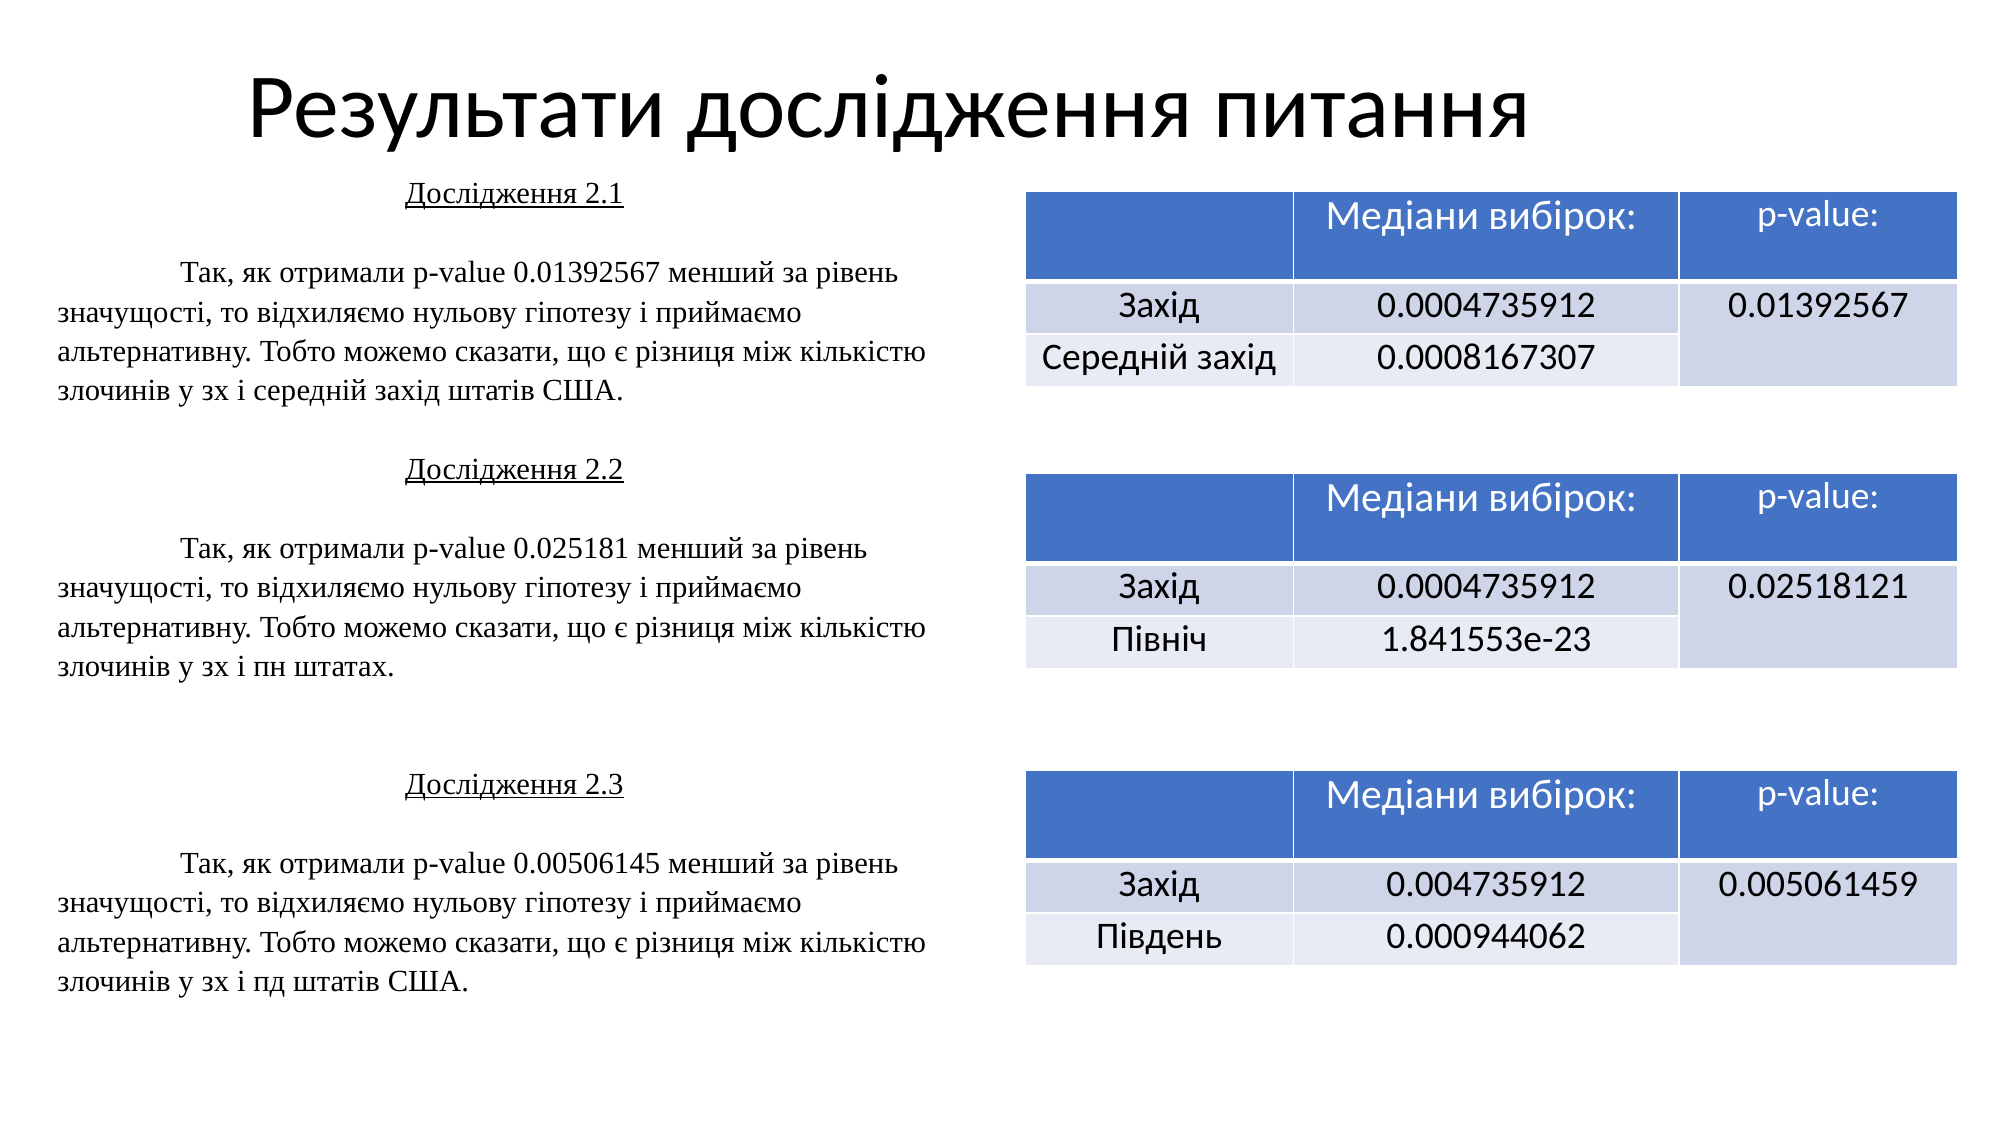

# Результати дослідження питання
Дослідження 2.1

	Так, як отримали p-value 0.01392567 менший за рівень значущості, то відхиляємо нульову гіпотезу і приймаємо альтернативну. Тобто можемо сказати, що є різниця між кількістю злочинів у зх і середній захід штатів США.

Дослідження 2.2

	Так, як отримали p-value 0.025181 менший за рівень значущості, то відхиляємо нульову гіпотезу і приймаємо альтернативну. Тобто можемо сказати, що є різниця між кількістю злочинів у зх і пн штатах.

Дослідження 2.3

	Так, як отримали p-value 0.00506145 менший за рівень значущості, то відхиляємо нульову гіпотезу і приймаємо альтернативну. Тобто можемо сказати, що є різниця між кількістю злочинів у зх і пд штатів США.

|  | Медіани вибірок: | p-value: |
| --- | --- | --- |
| Захід | 0.0004735912 | 0.01392567 |
| Середній захід | 0.0008167307 |  |
|  | Медіани вибірок: | p-value: |
| --- | --- | --- |
| Захід | 0.0004735912 | 0.02518121 |
| Північ | 1.841553е-23 |  |
|  | Медіани вибірок: | p-value: |
| --- | --- | --- |
| Захід | 0.004735912 | 0.005061459 |
| Південь | 0.000944062 |  |